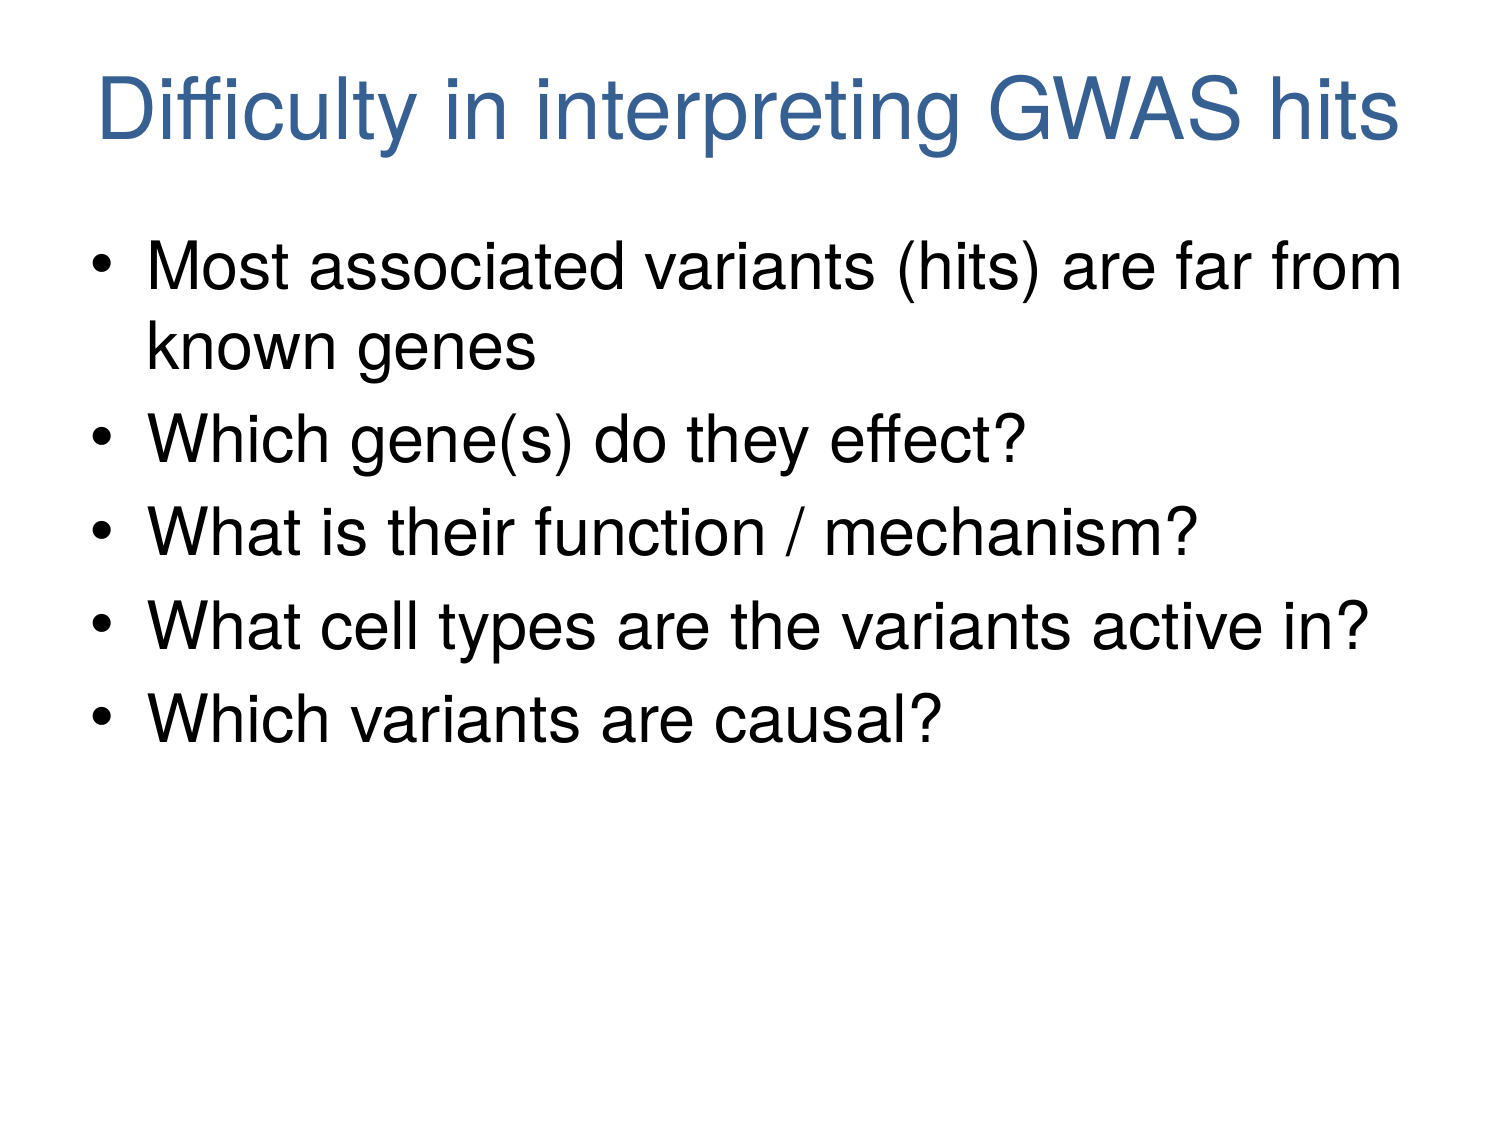

# Difficulty in interpreting GWAS hits
Most associated variants (hits) are far from known genes
Which gene(s) do they effect?
What is their function / mechanism?
What cell types are the variants active in?
Which variants are causal?